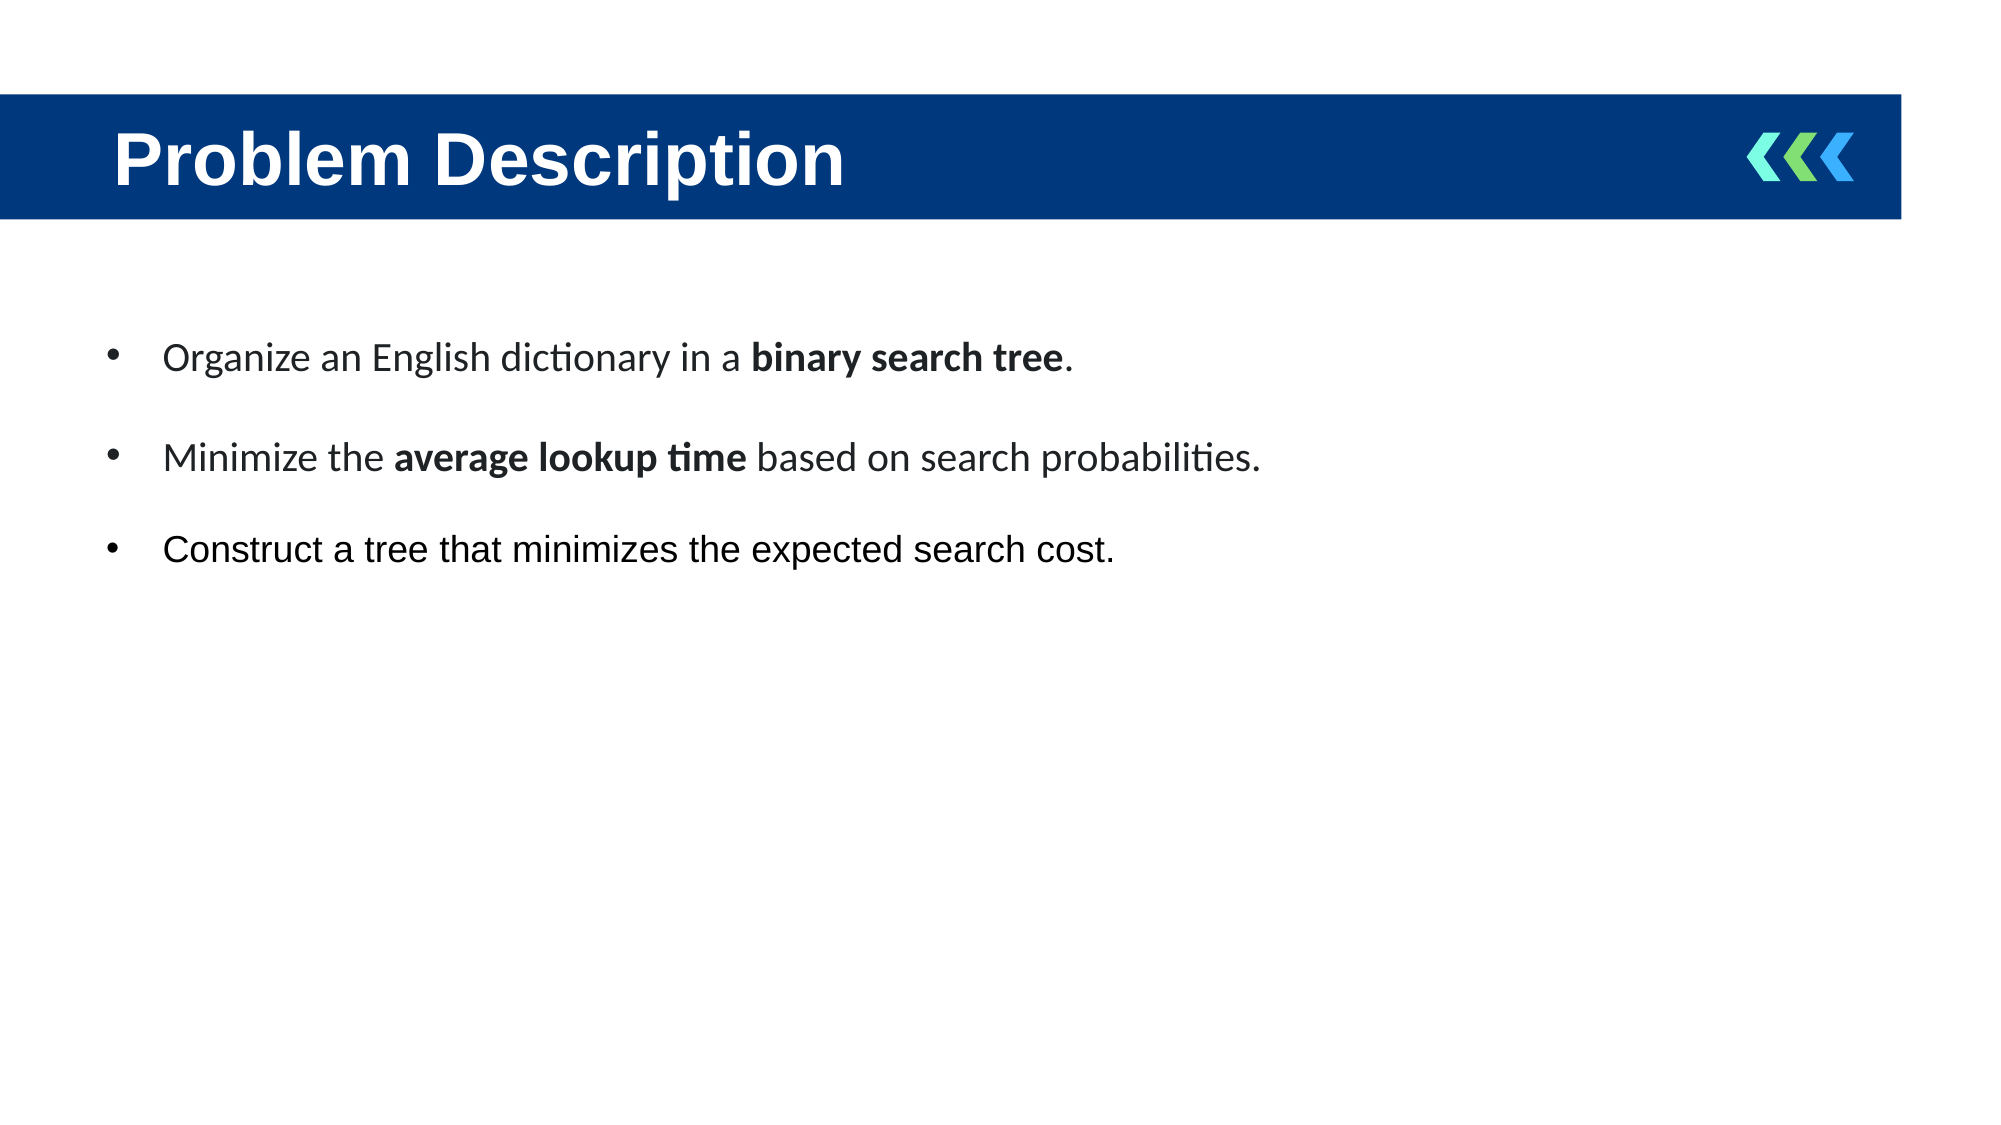

# Problem Description
Organize an English dictionary in a binary search tree.
Minimize the average lookup time based on search probabilities.
Construct a tree that minimizes the expected search cost.